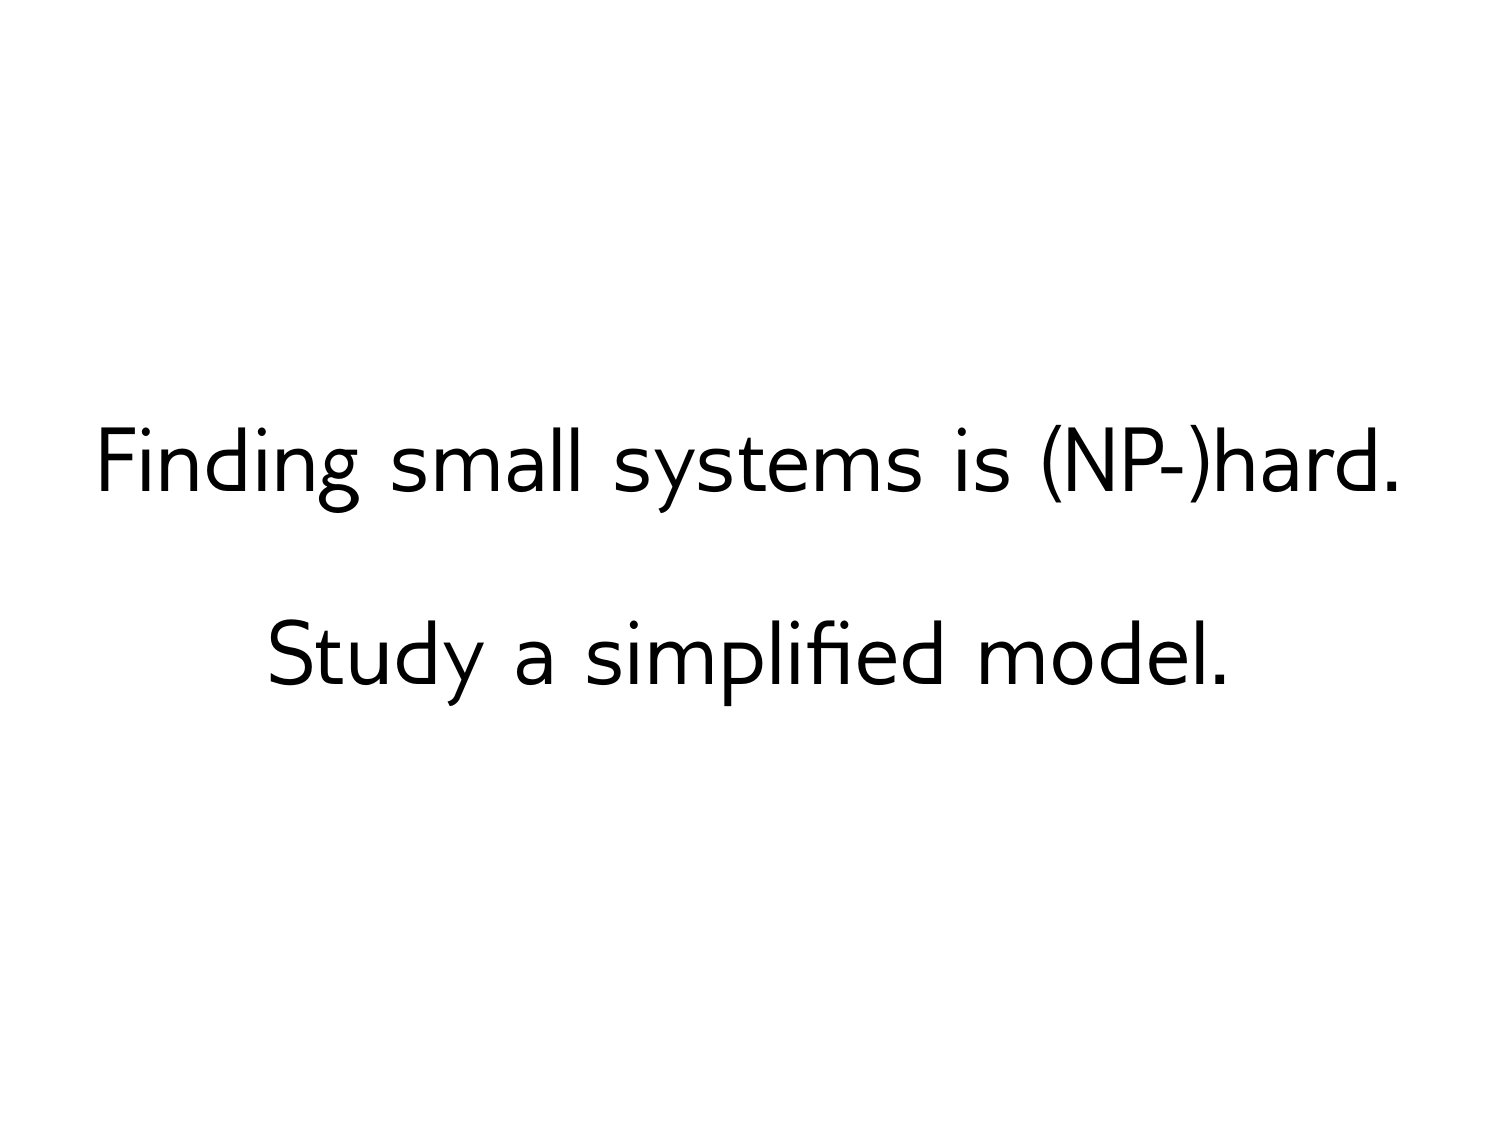

Finding small systems is (NP-)hard.
Study a simplified model.